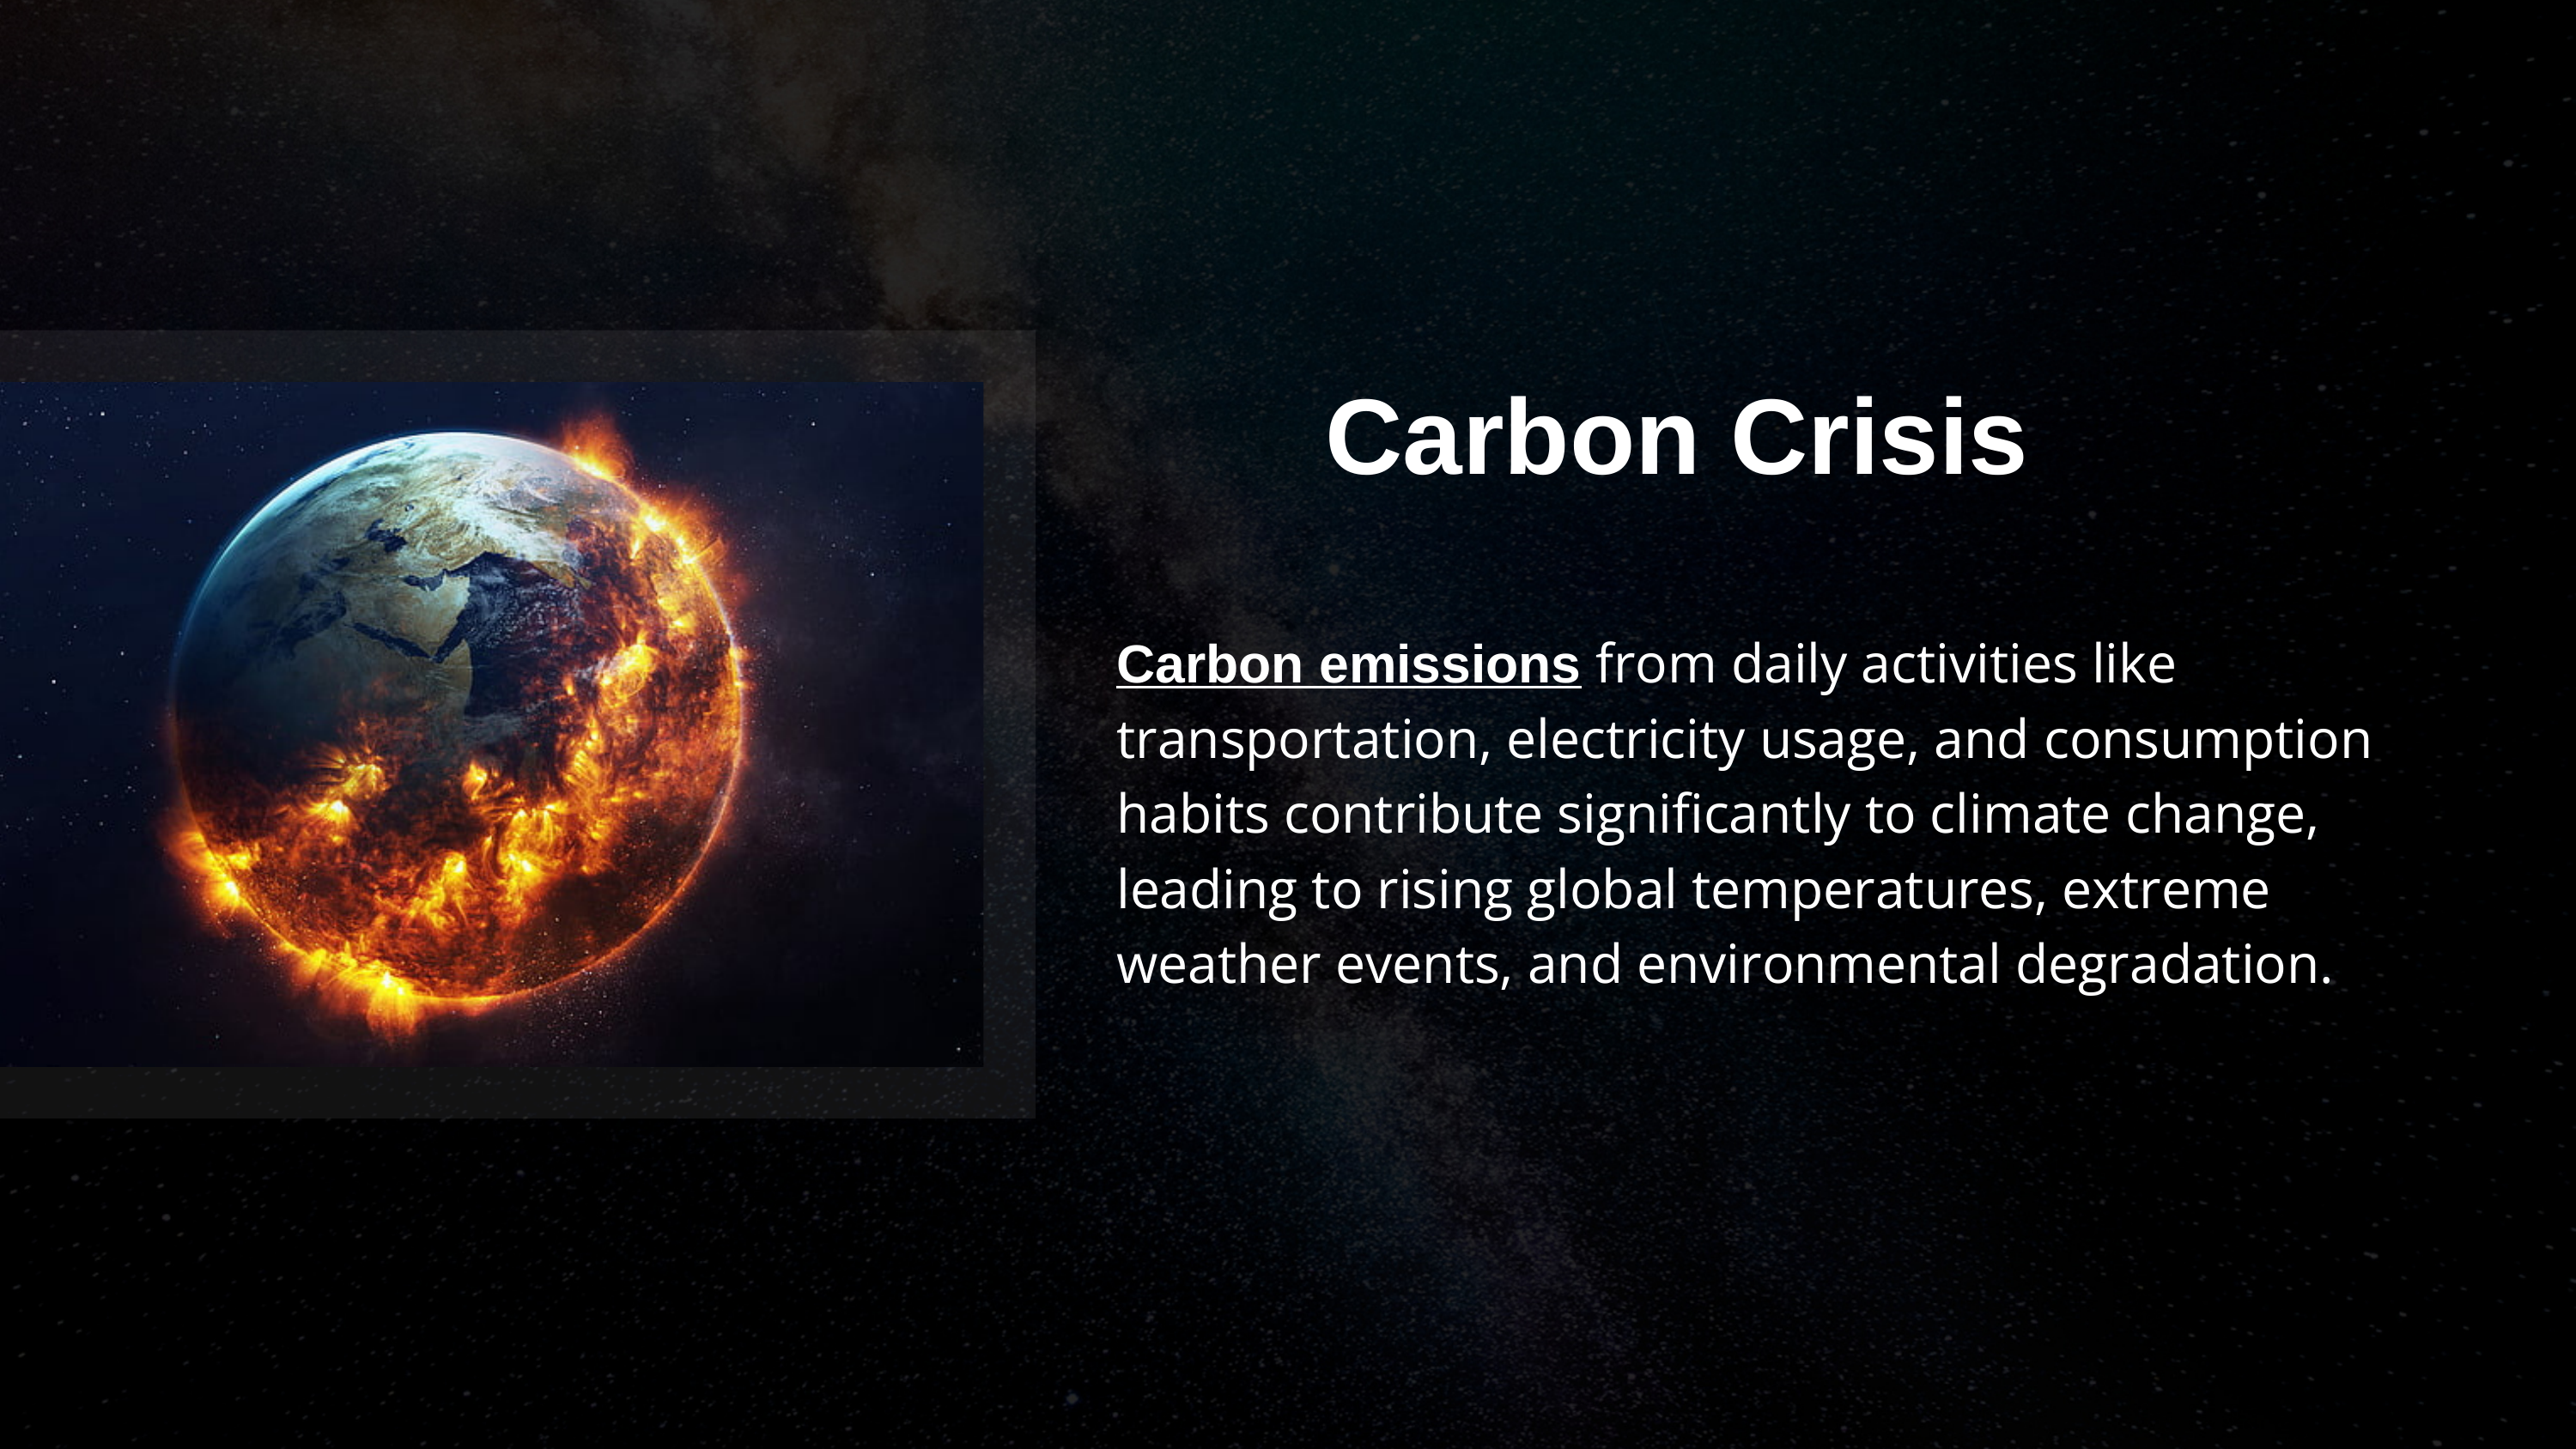

Carbon Crisis

Carbon emissions from daily activities like transportation, electricity usage, and consumption habits contribute significantly to climate change, leading to rising global temperatures, extreme weather events, and environmental degradation.